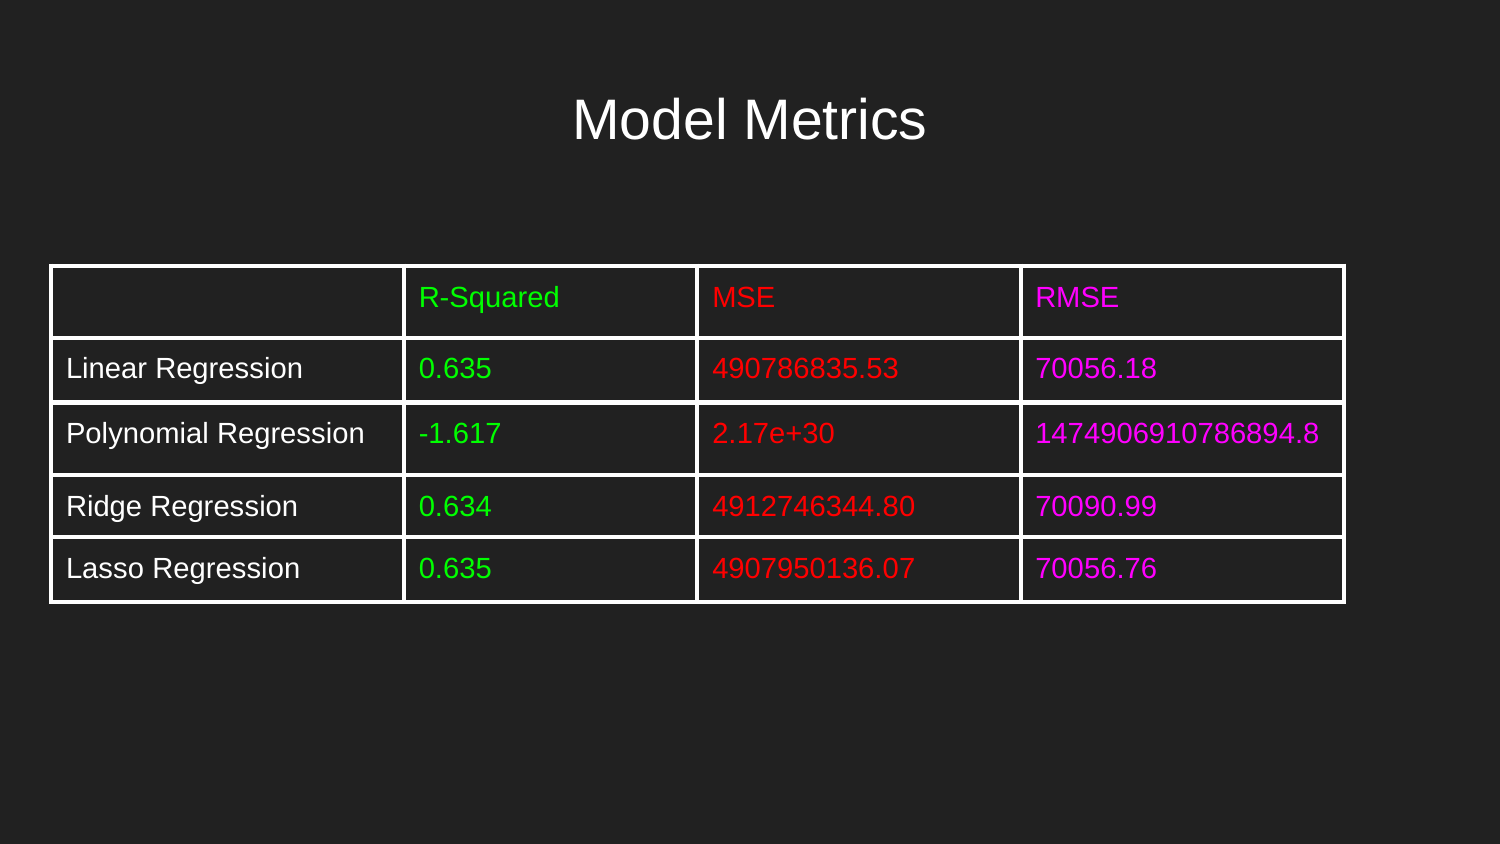

# Model Metrics
|  | R-Squared | MSE | RMSE |
| --- | --- | --- | --- |
| Linear Regression | 0.635 | 490786835.53 | 70056.18 |
| Polynomial Regression | -1.617 | 2.17e+30 | 1474906910786894.8 |
| Ridge Regression | 0.634 | 4912746344.80 | 70090.99 |
| Lasso Regression | 0.635 | 4907950136.07 | 70056.76 |